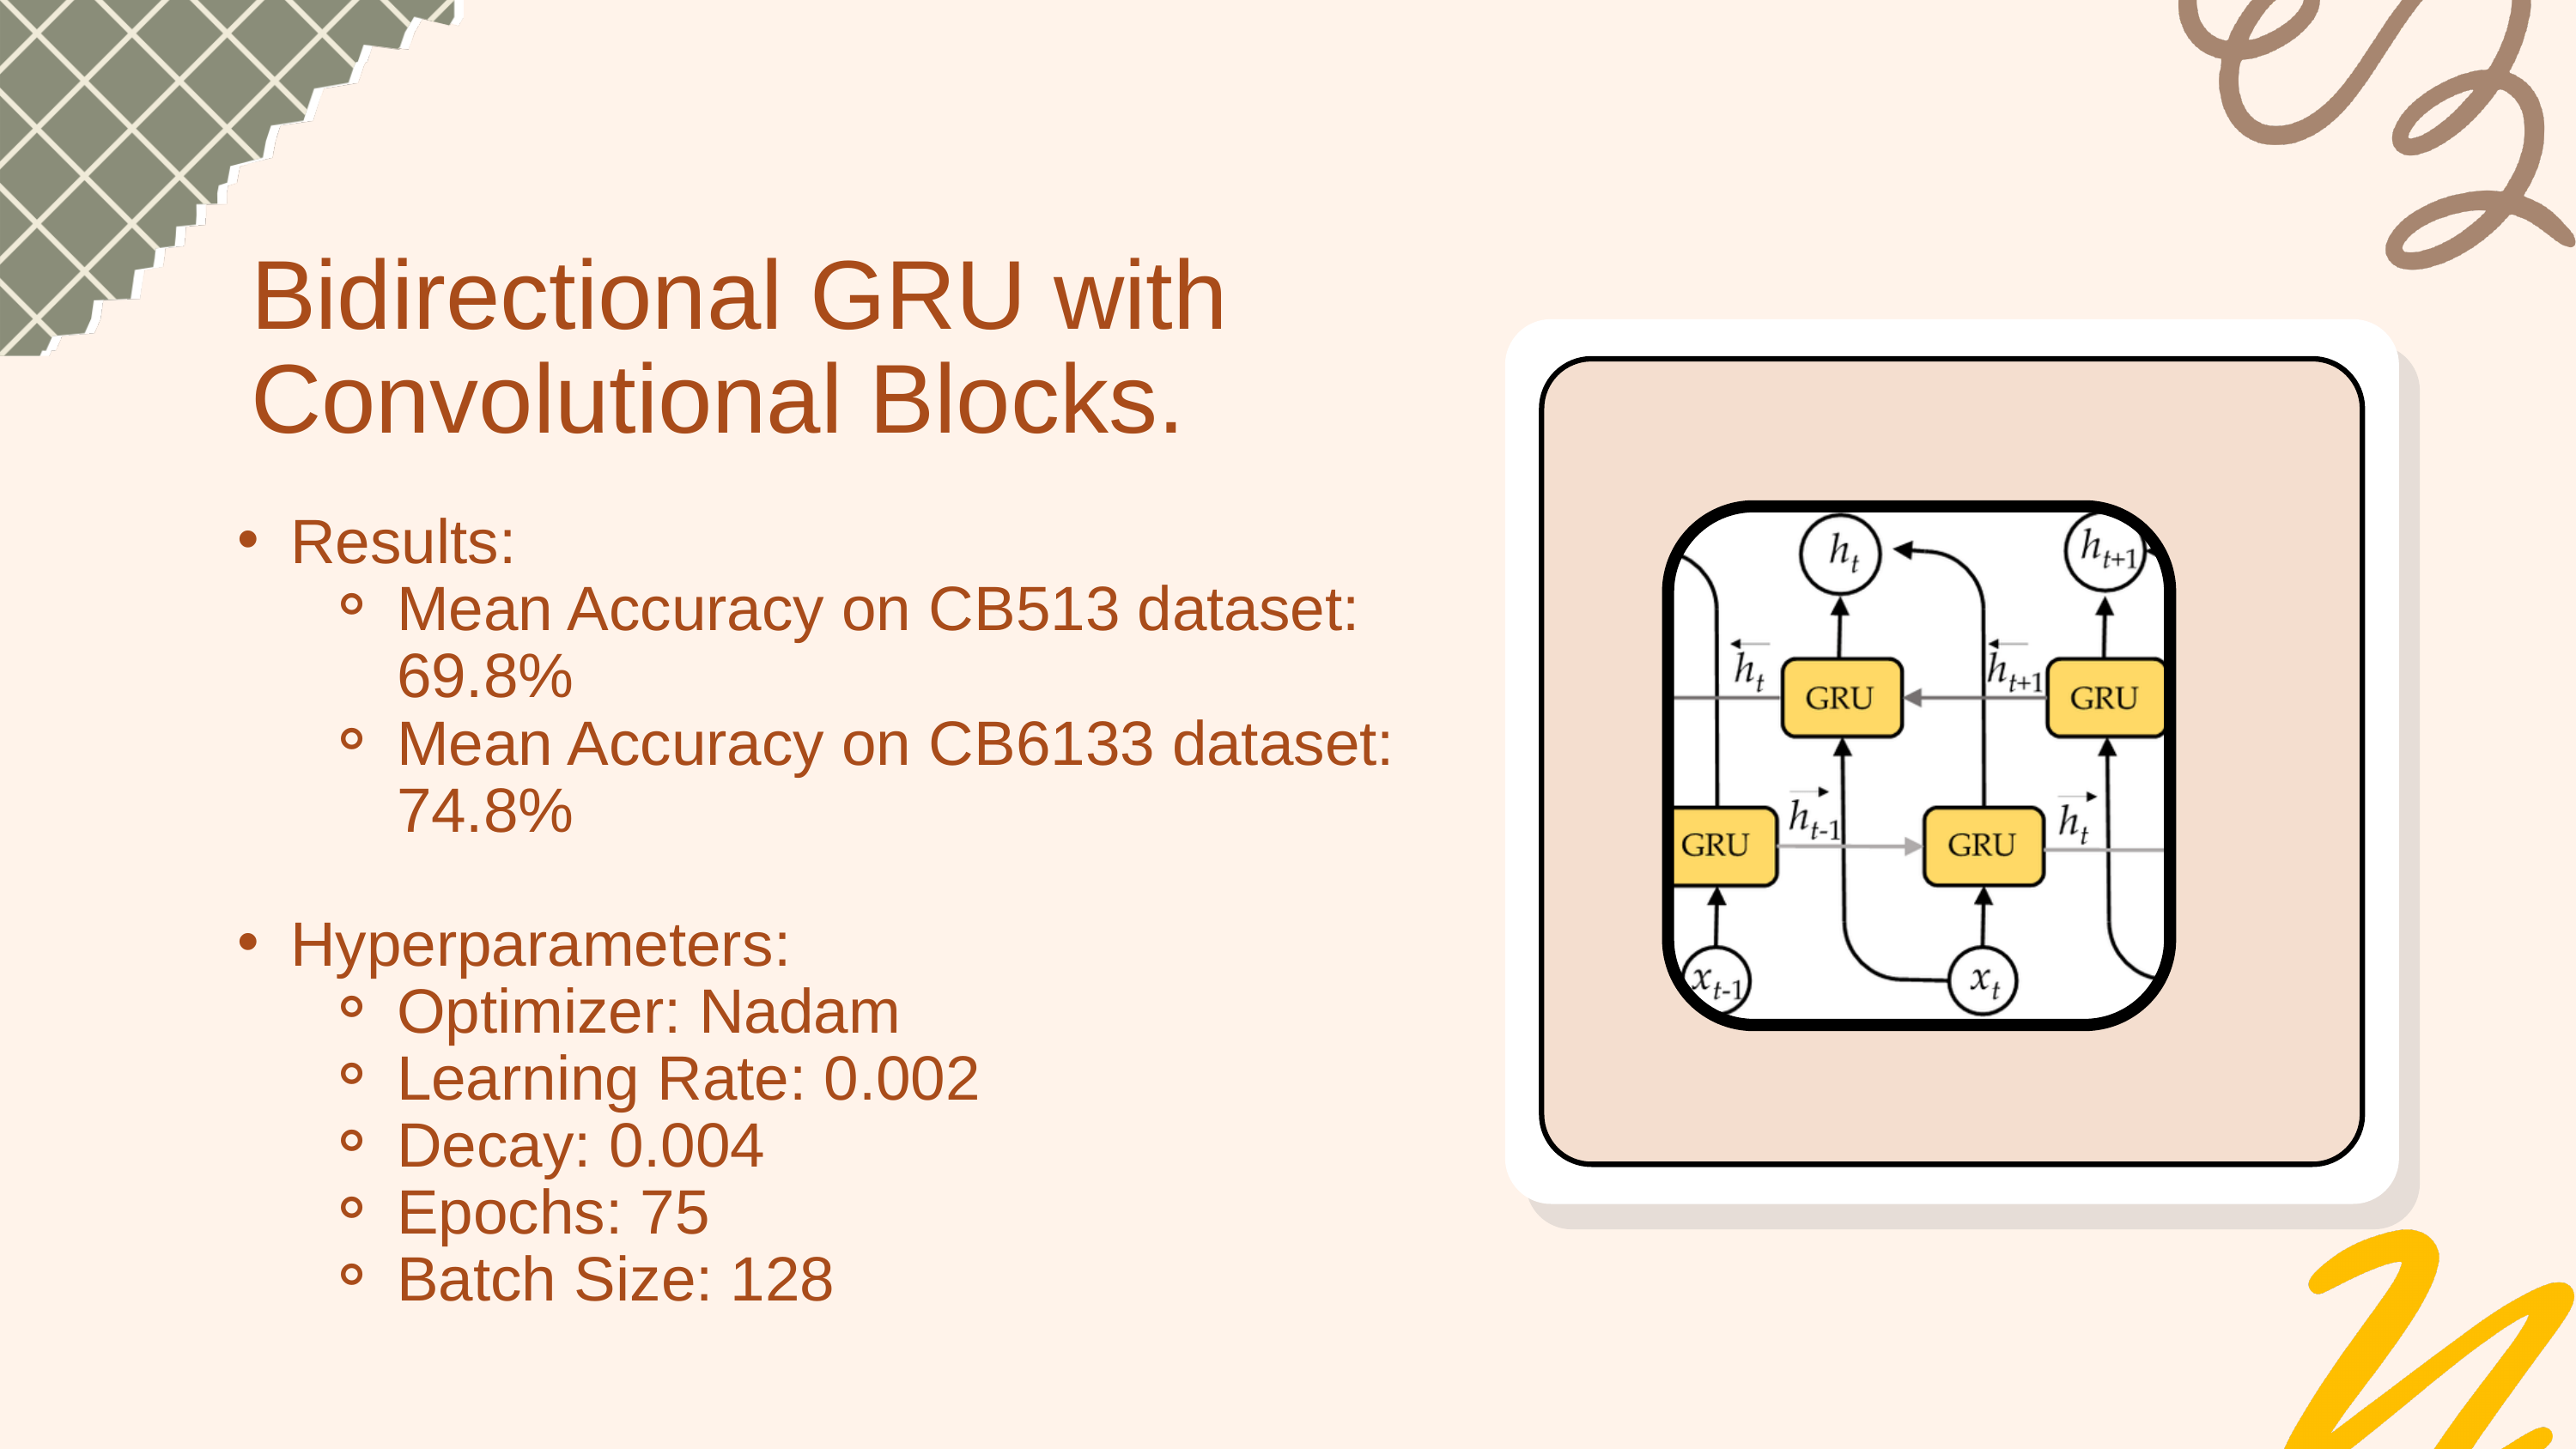

Bidirectional GRU with Convolutional Blocks.

Results:
Mean Accuracy on CB513 dataset: 69.8%
Mean Accuracy on CB6133 dataset: 74.8%

Hyperparameters:
Optimizer: Nadam
Learning Rate: 0.002
Decay: 0.004
Epochs: 75
Batch Size: 128